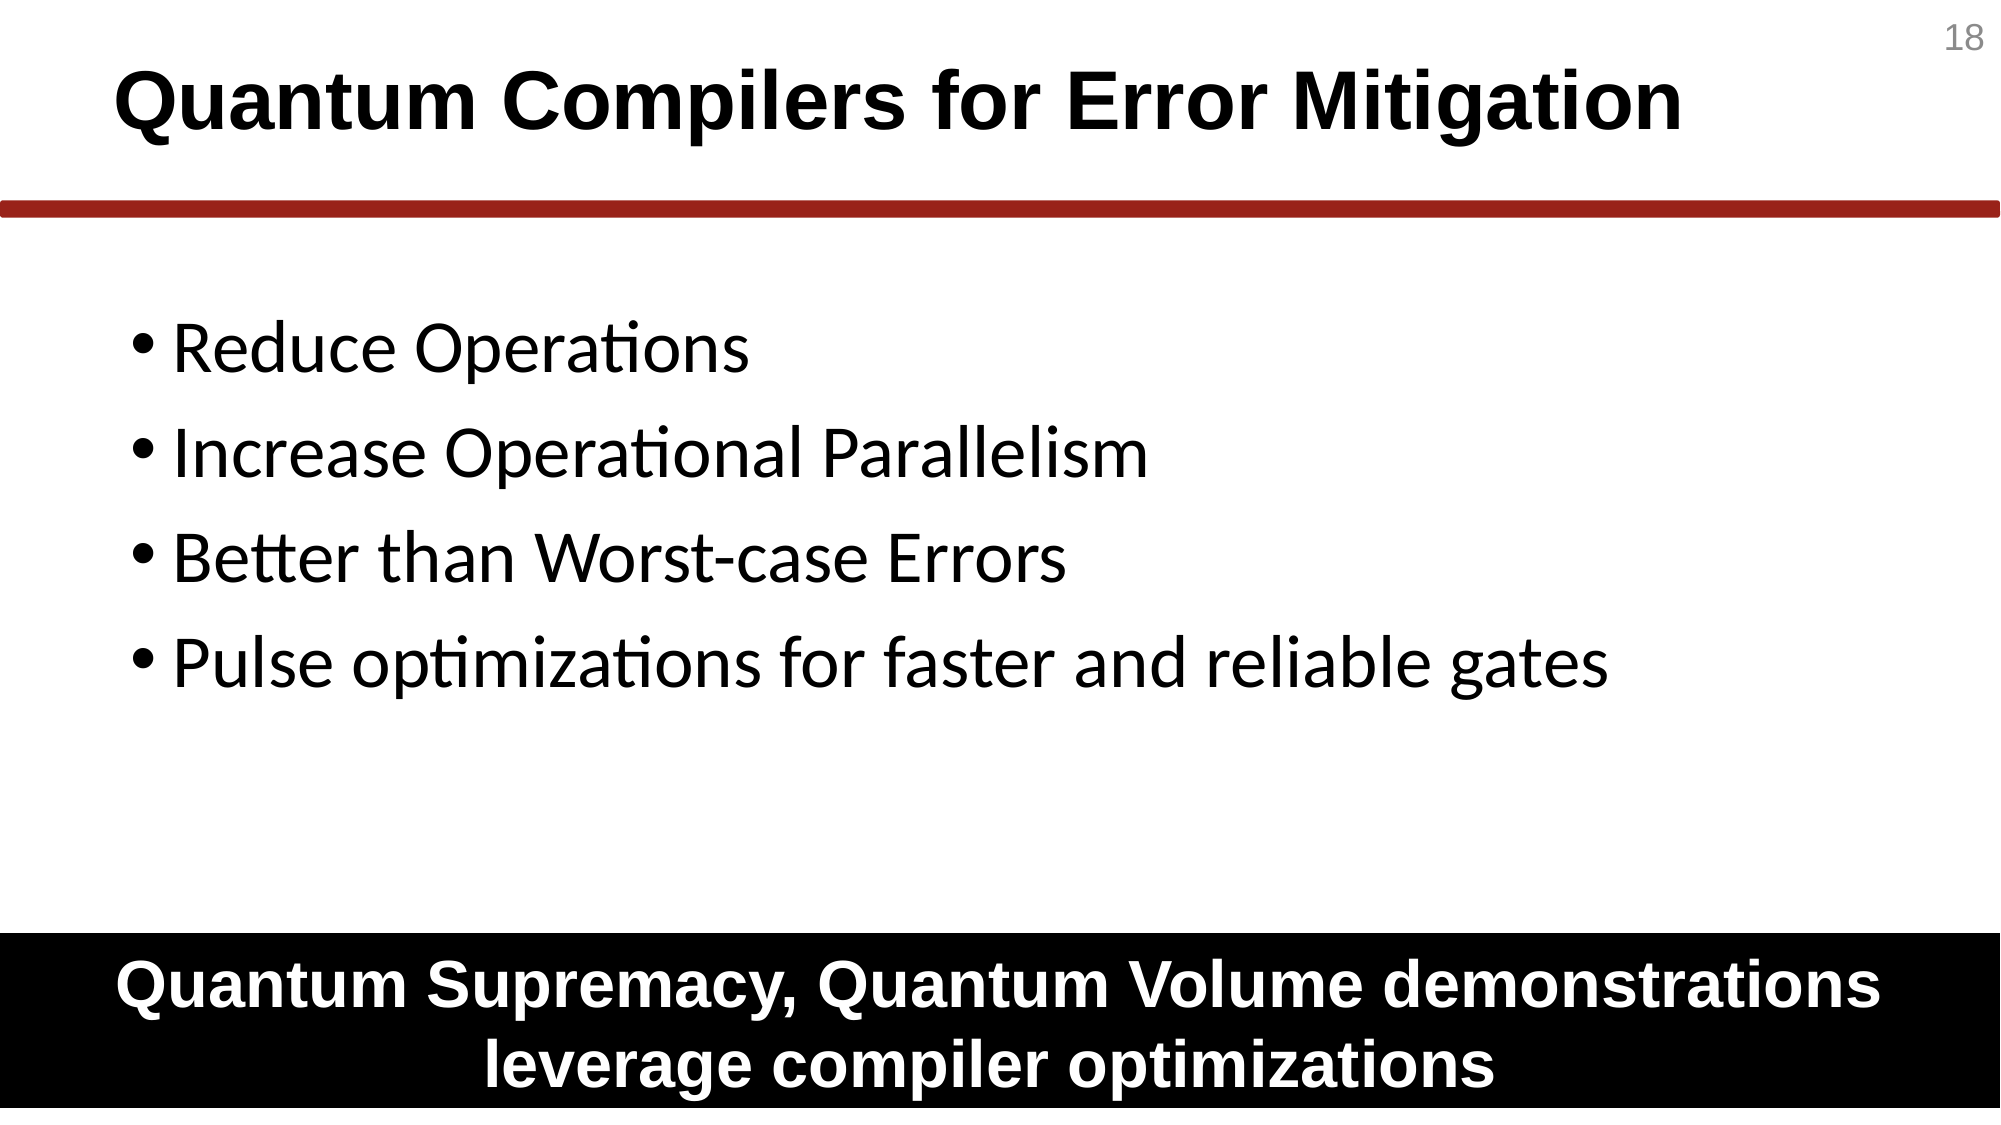

18
# Quantum Compilers for Error Mitigation
Reduce Operations
Increase Operational Parallelism
Better than Worst-case Errors
Pulse optimizations for faster and reliable gates
Quantum Supremacy, Quantum Volume demonstrations leverage compiler optimizations